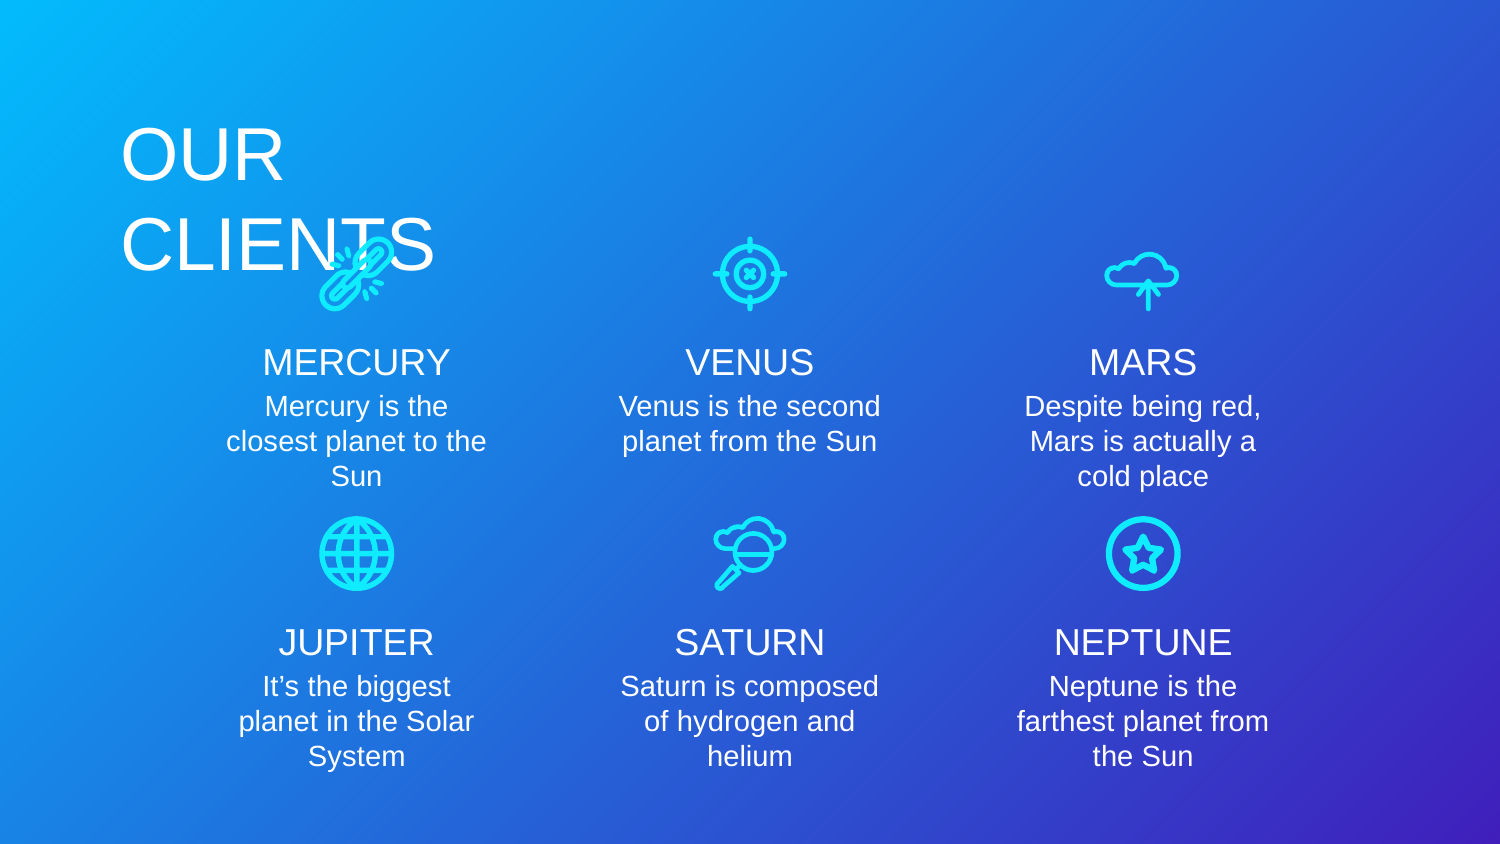

# OUR CLIENTS

MERCURY
VENUS
MARS
Mercury is the closest planet to the Sun

Venus is the second planet from the Sun

Despite being red, Mars is actually a cold place

JUPITER
SATURN
NEPTUNE
It’s the biggest planet in the Solar System
Saturn is composed of hydrogen and helium

Neptune is the farthest planet from the Sun